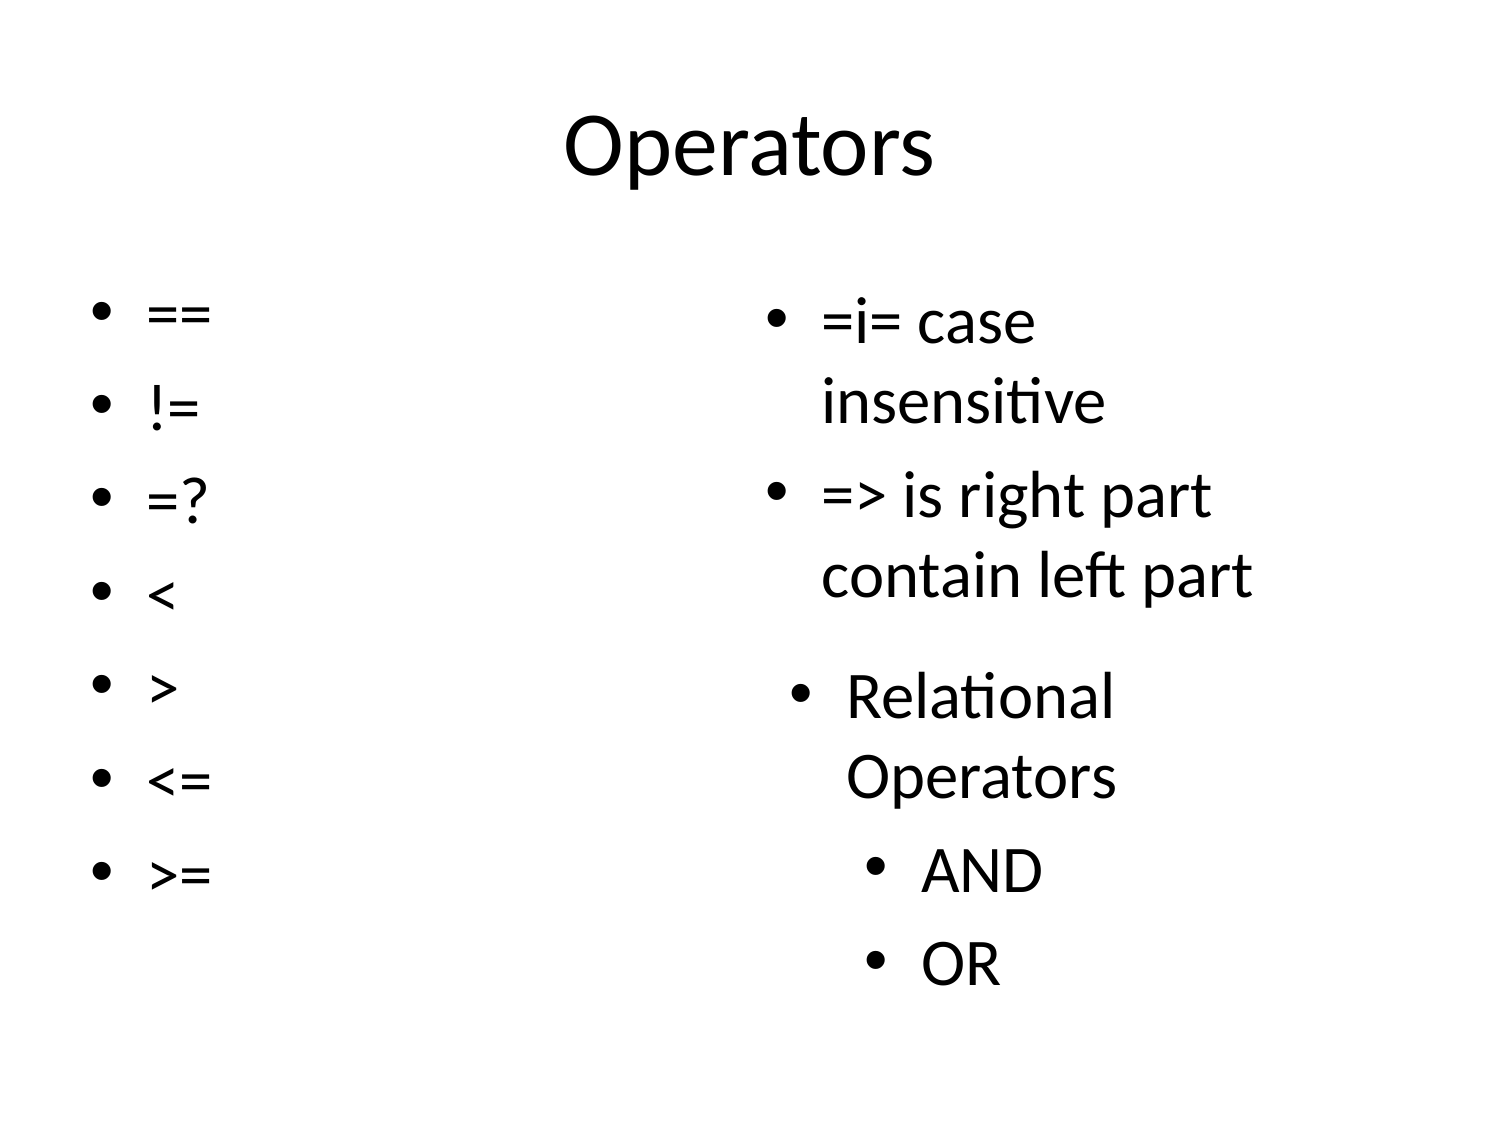

# Operators
==
!=
=?
<
>
<=
>=

=i= case insensitive
=> is right part contain left part

Relational Operators
AND
OR